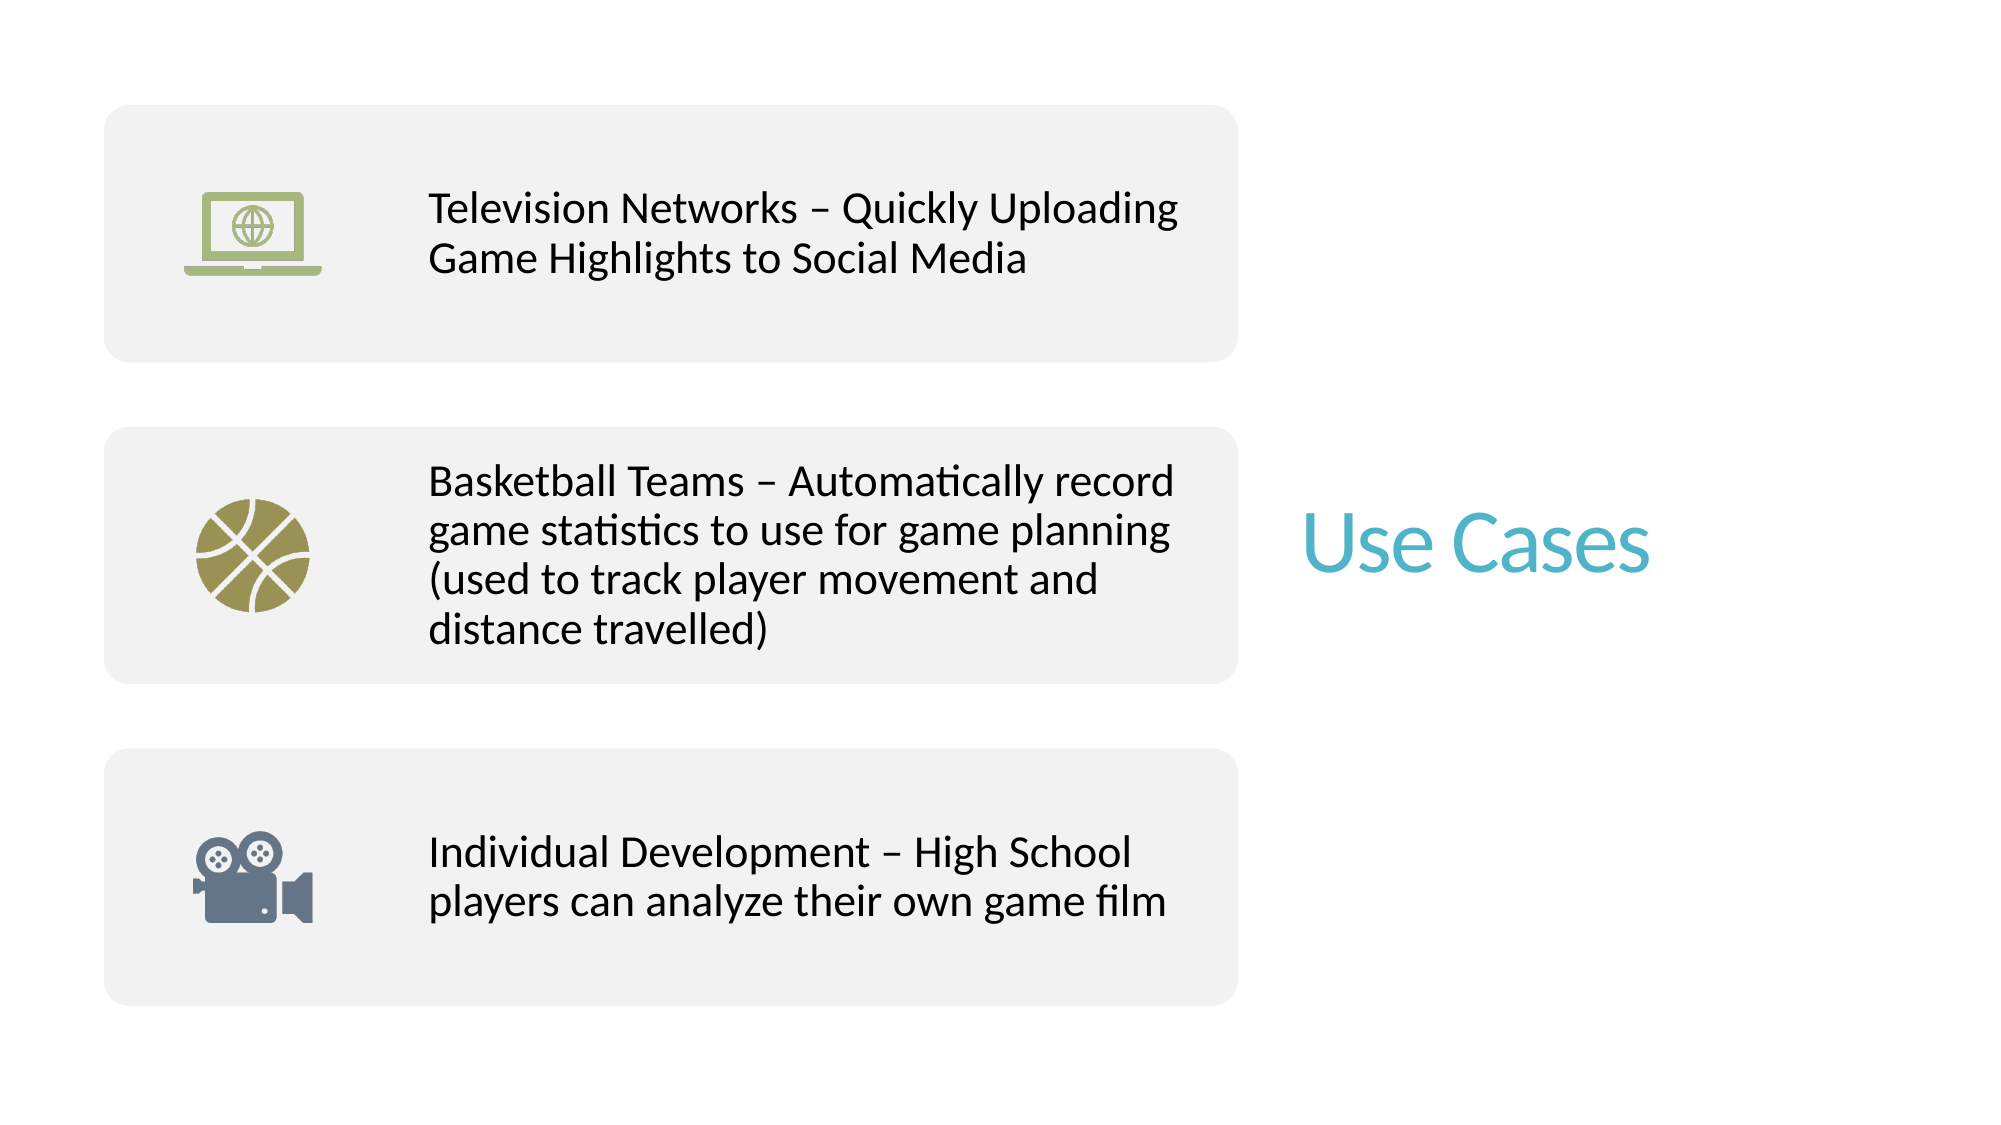

# Use Cases
Television Networks – Quickly Uploading Game Highlights to Social Media
Basketball Teams – Automatically record game statistics to use for game planning (used to track player movement and distance travelled)
Individual Development – High School players can analyze their own game film